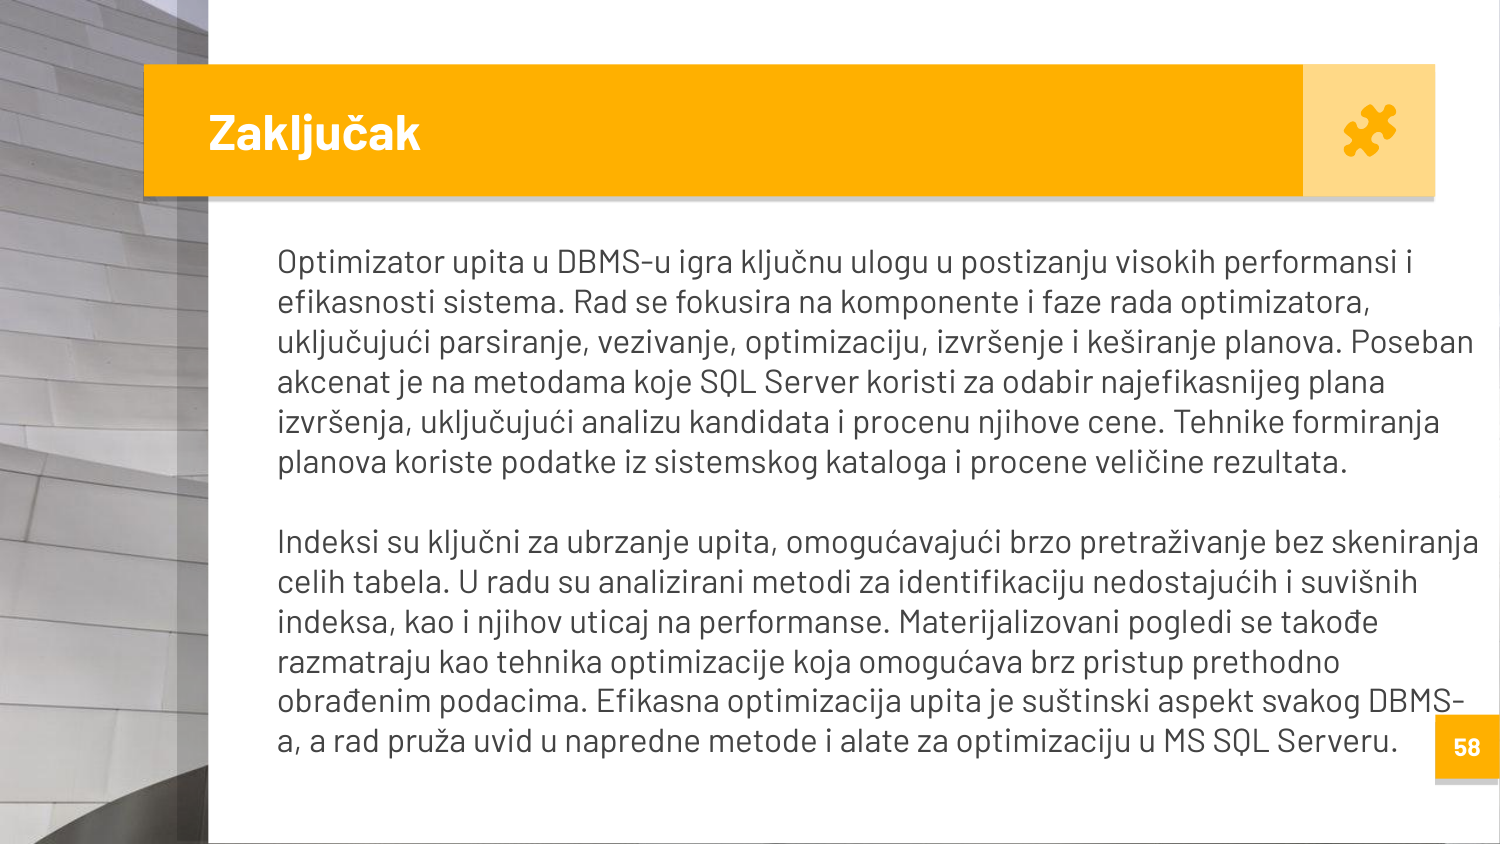

Zaključak

Optimizator upita u DBMS-u igra ključnu ulogu u postizanju visokih performansi i efikasnosti sistema. Rad se fokusira na komponente i faze rada optimizatora, uključujući parsiranje, vezivanje, optimizaciju, izvršenje i keširanje planova. Poseban akcenat je na metodama koje SQL Server koristi za odabir najefikasnijeg plana izvršenja, uključujući analizu kandidata i procenu njihove cene. Tehnike formiranja planova koriste podatke iz sistemskog kataloga i procene veličine rezultata.

Indeksi su ključni za ubrzanje upita, omogućavajući brzo pretraživanje bez skeniranja celih tabela. U radu su analizirani metodi za identifikaciju nedostajućih i suvišnih indeksa, kao i njihov uticaj na performanse. Materijalizovani pogledi se takođe razmatraju kao tehnika optimizacije koja omogućava brz pristup prethodno obrađenim podacima. Efikasna optimizacija upita je suštinski aspekt svakog DBMS-a, a rad pruža uvid u napredne metode i alate za optimizaciju u MS SQL Serveru.

58